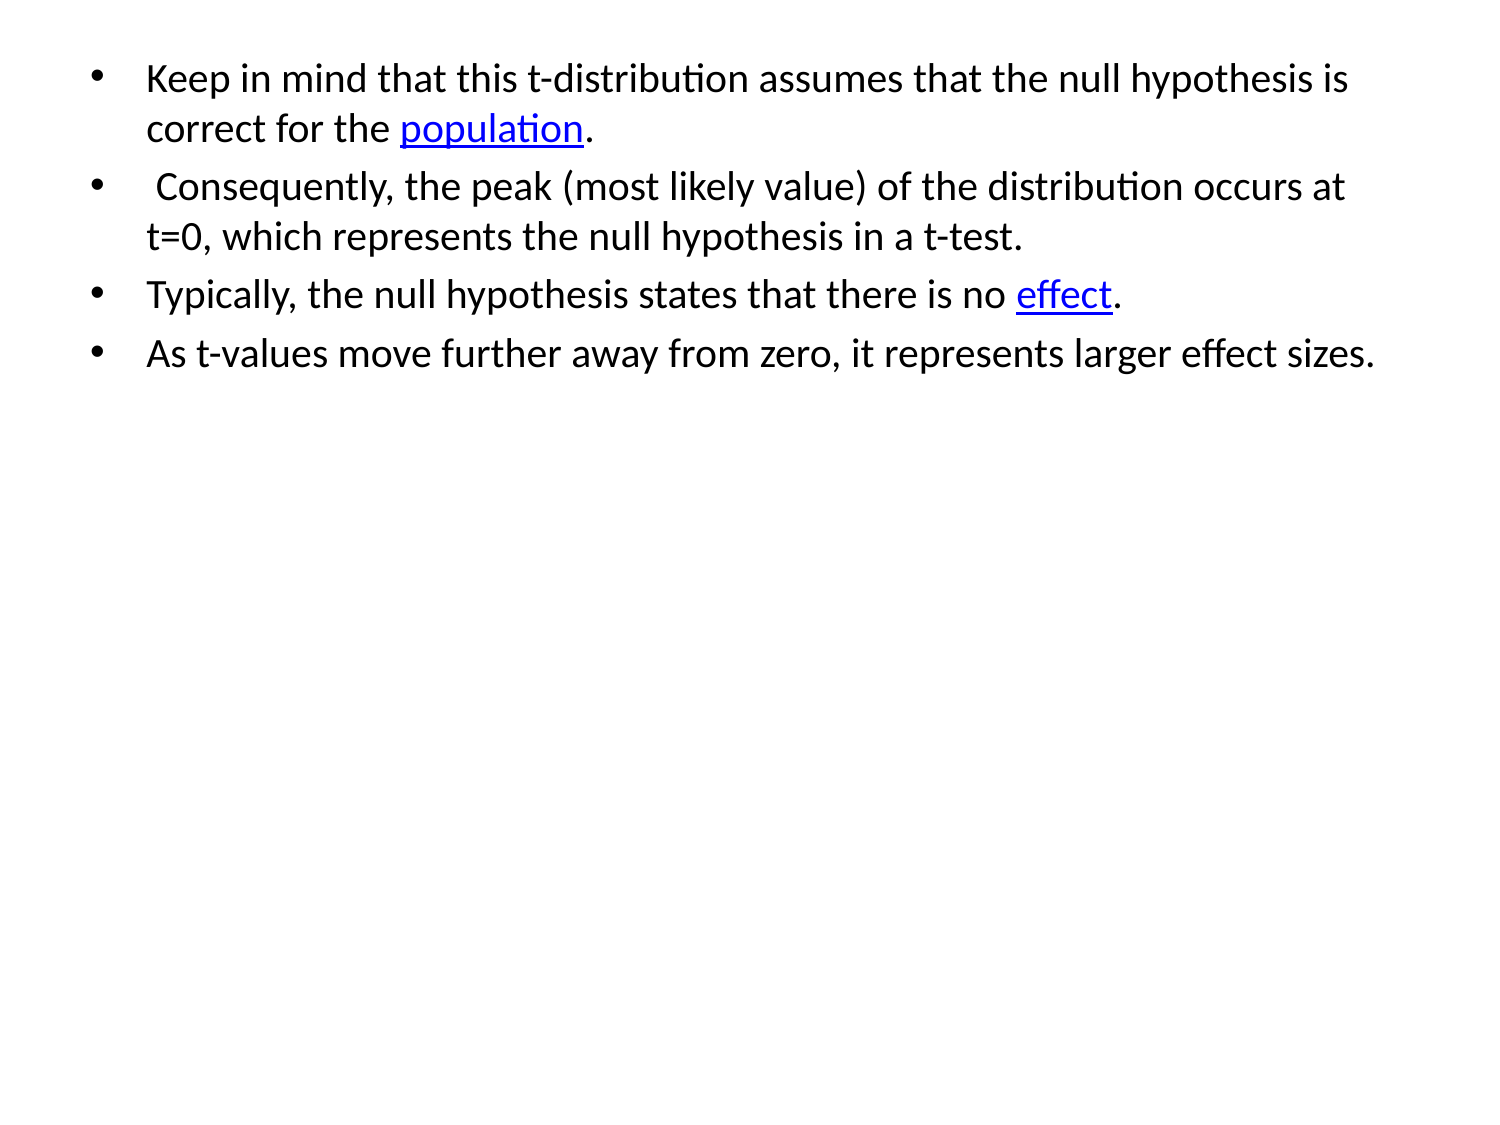

Keep in mind that this t-distribution assumes that the null hypothesis is correct for the population.
 Consequently, the peak (most likely value) of the distribution occurs at t=0, which represents the null hypothesis in a t-test.
Typically, the null hypothesis states that there is no effect.
As t-values move further away from zero, it represents larger effect sizes.